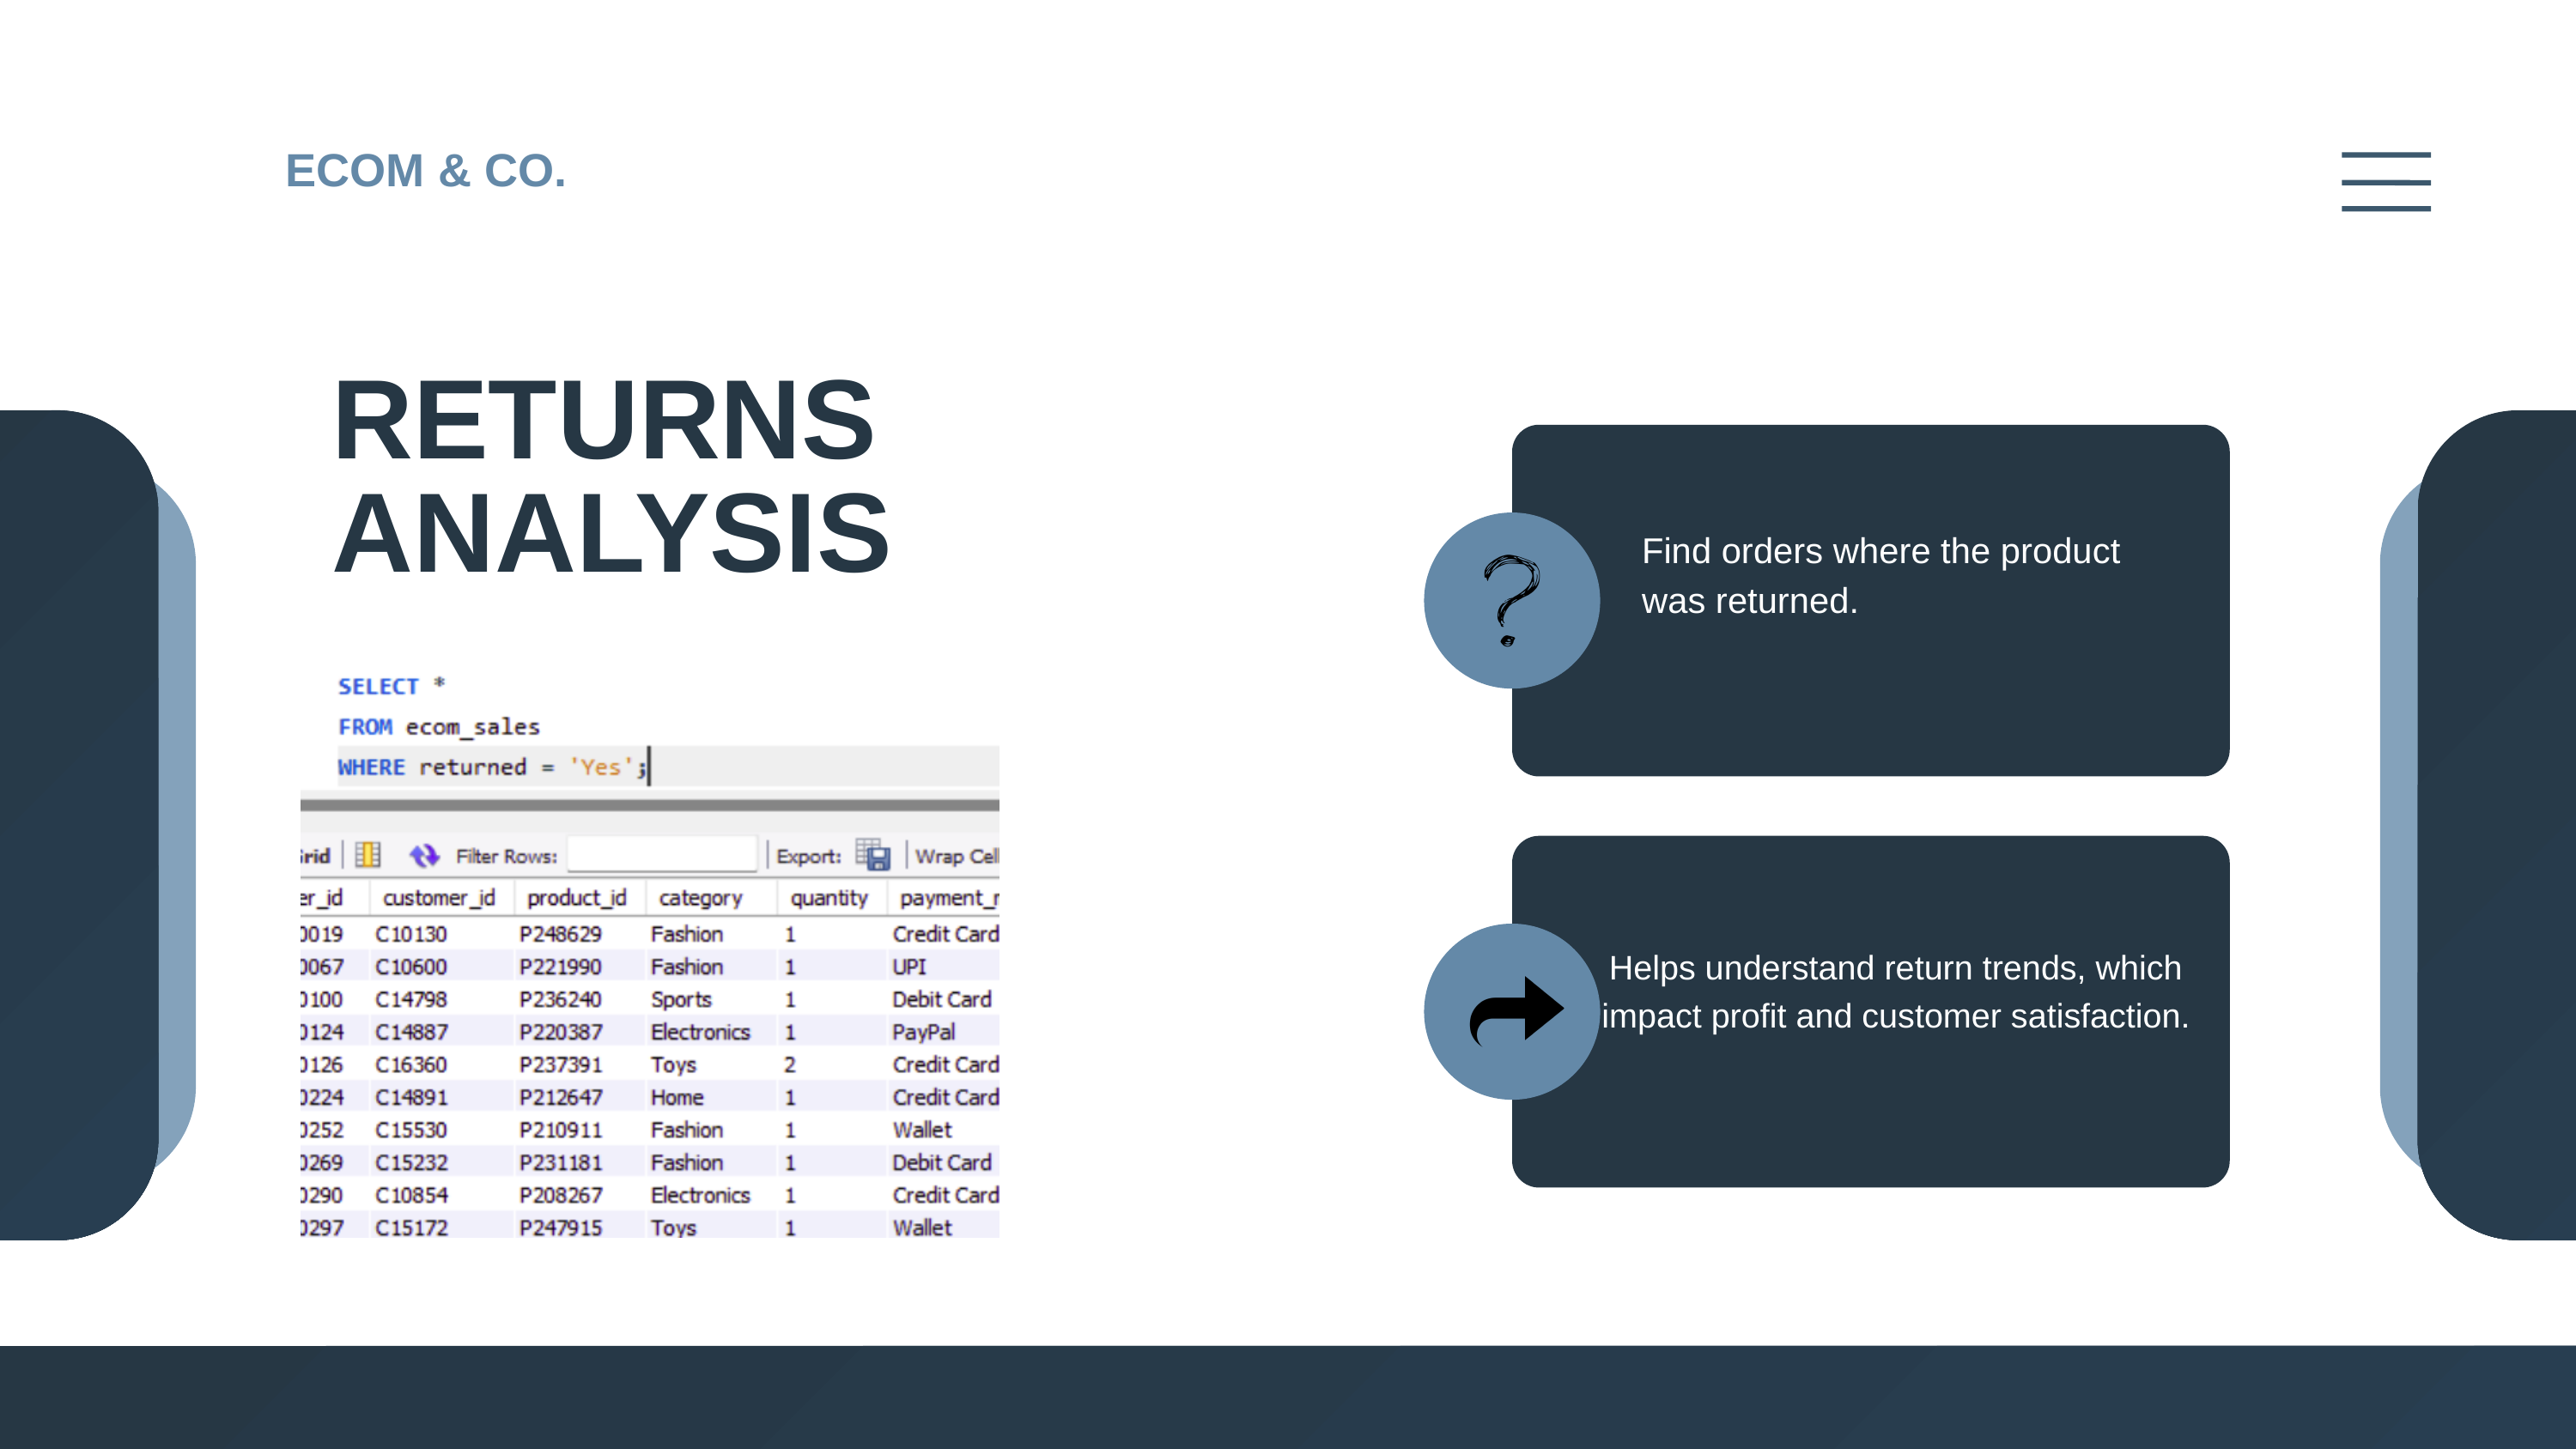

ECOM & CO.

RETURNS ANALYSIS

Find orders where the product was returned.

Helps understand return trends, which impact profit and customer satisfaction.